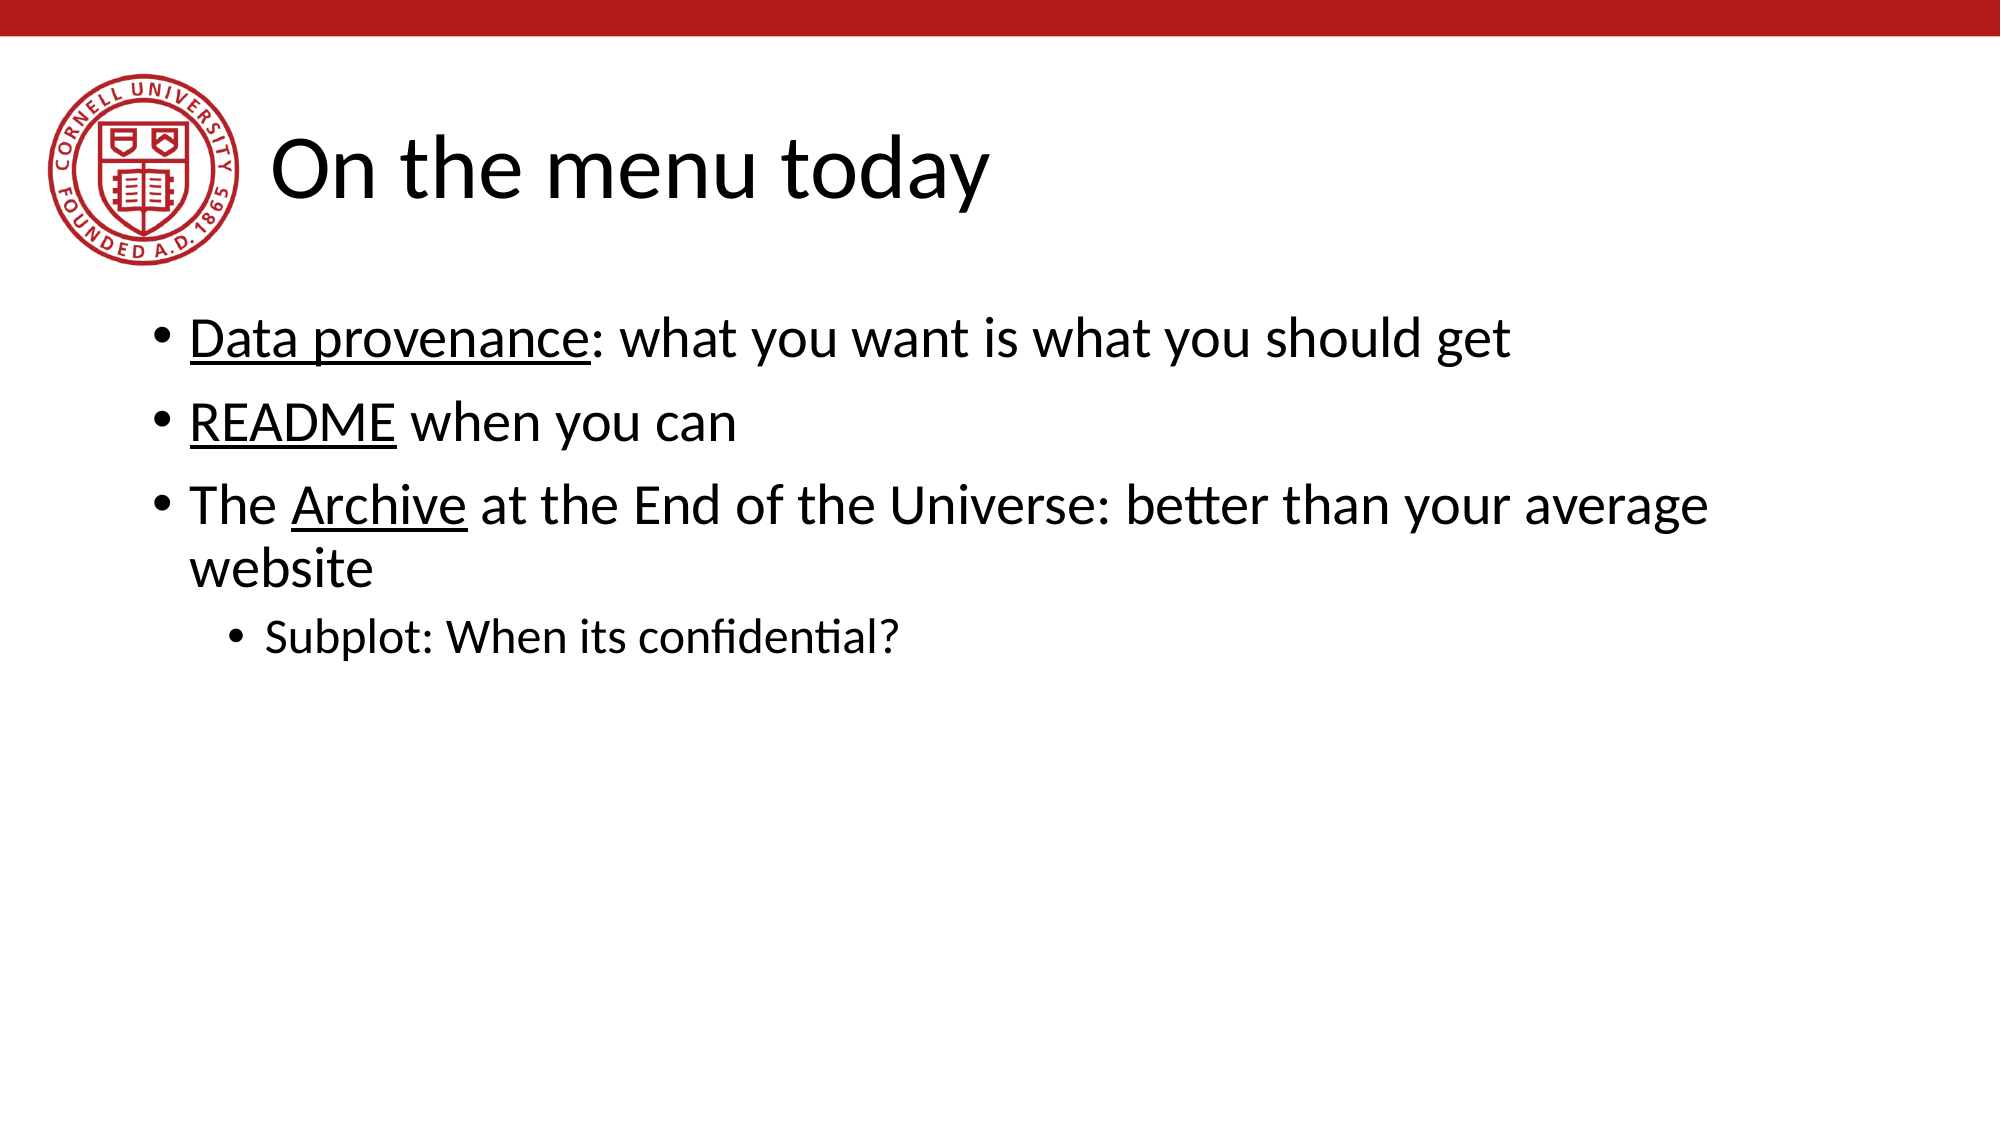

# On the menu today
Data provenance: what you want is what you should get
README when you can
The Archive at the End of the Universe: better than your average website
Subplot: When its confidential?